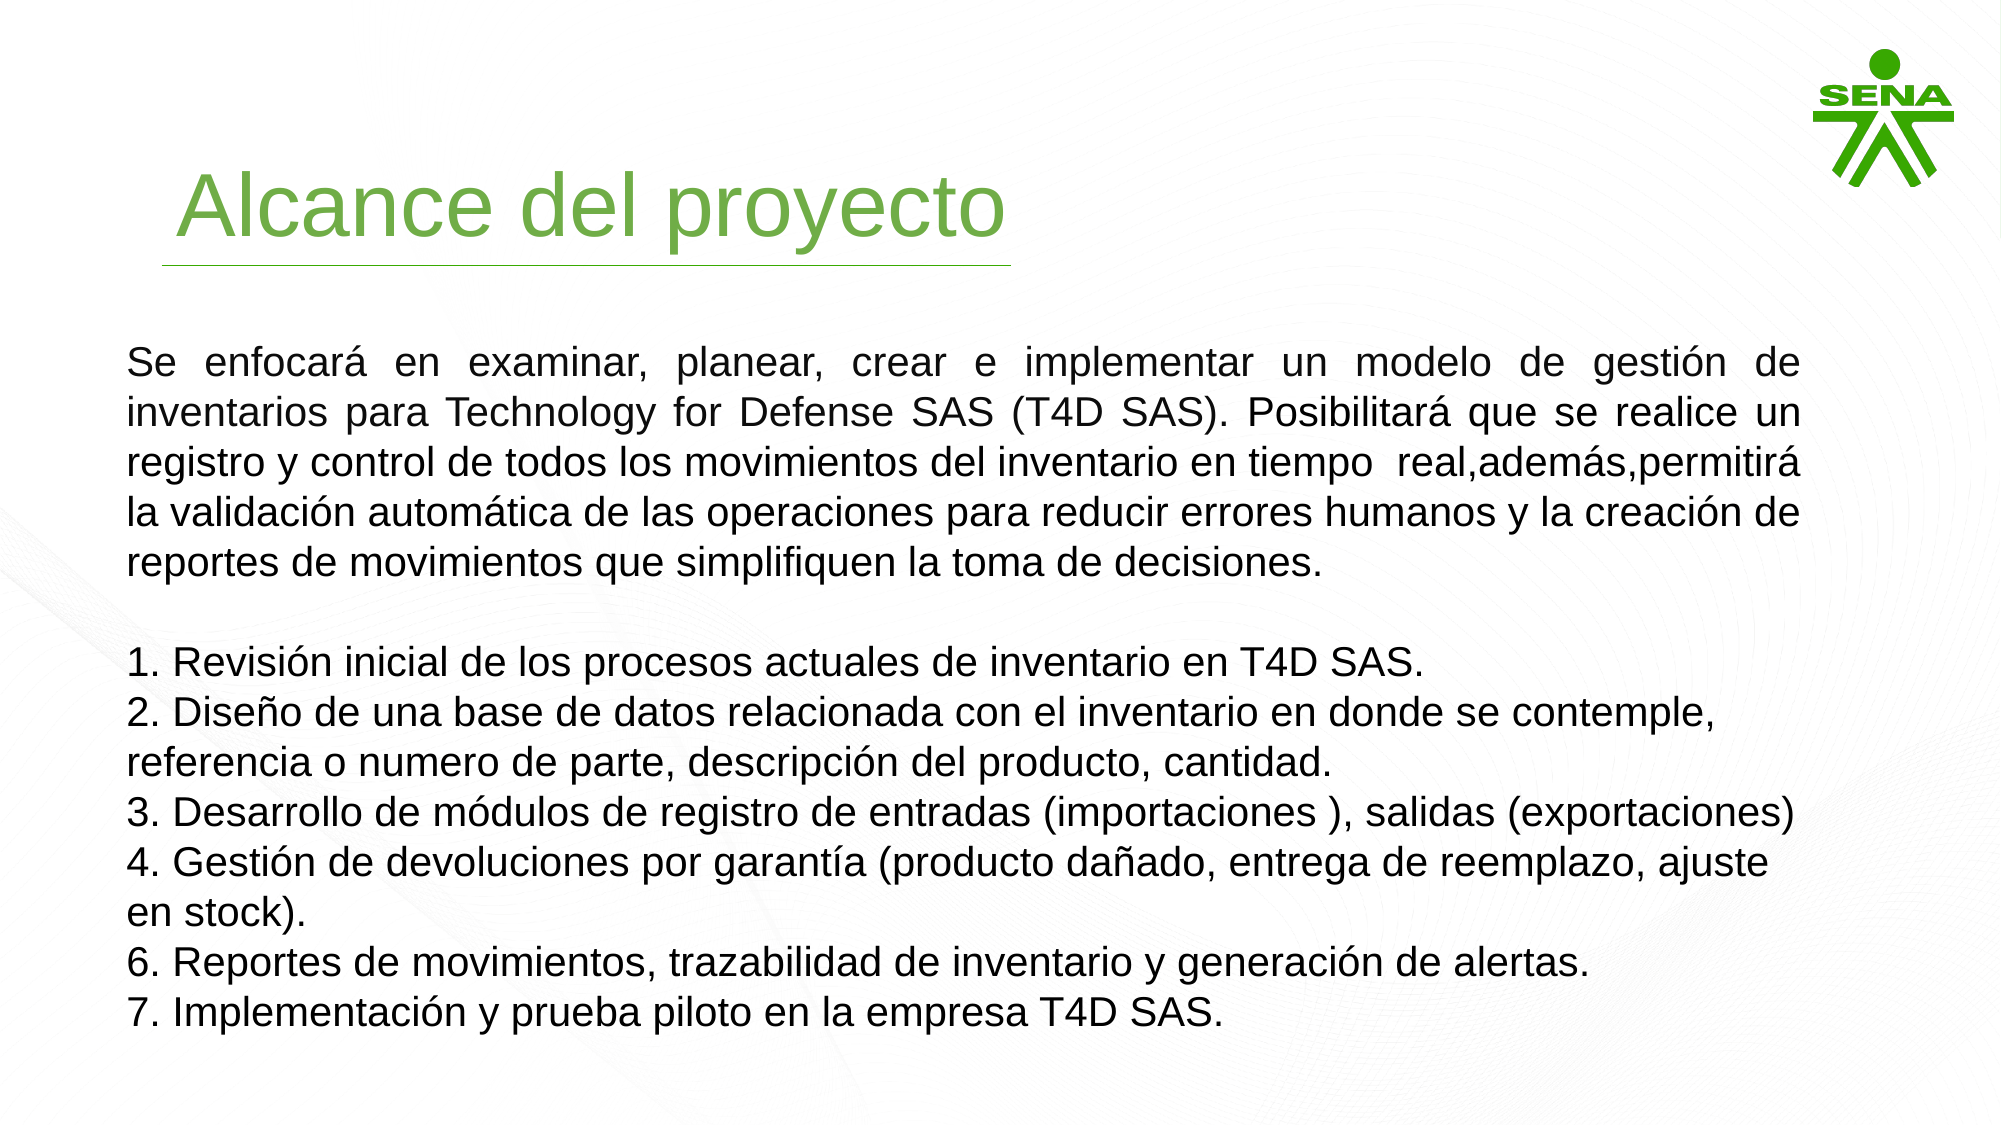

Alcance del proyecto
Se enfocará en examinar, planear, crear e implementar un modelo de gestión de inventarios para Technology for Defense SAS (T4D SAS). Posibilitará que se realice un registro y control de todos los movimientos del inventario en tiempo  real,además,permitirá la validación automática de las operaciones para reducir errores humanos y la creación de reportes de movimientos que simplifiquen la toma de decisiones.

1. Revisión inicial de los procesos actuales de inventario en T4D SAS.
2. Diseño de una base de datos relacionada con el inventario en donde se contemple,
referencia o numero de parte, descripción del producto, cantidad.
3. Desarrollo de módulos de registro de entradas (importaciones ), salidas (exportaciones)
4. Gestión de devoluciones por garantía (producto dañado, entrega de reemplazo, ajuste
en stock).
6. Reportes de movimientos, trazabilidad de inventario y generación de alertas.
7. Implementación y prueba piloto en la empresa T4D SAS.